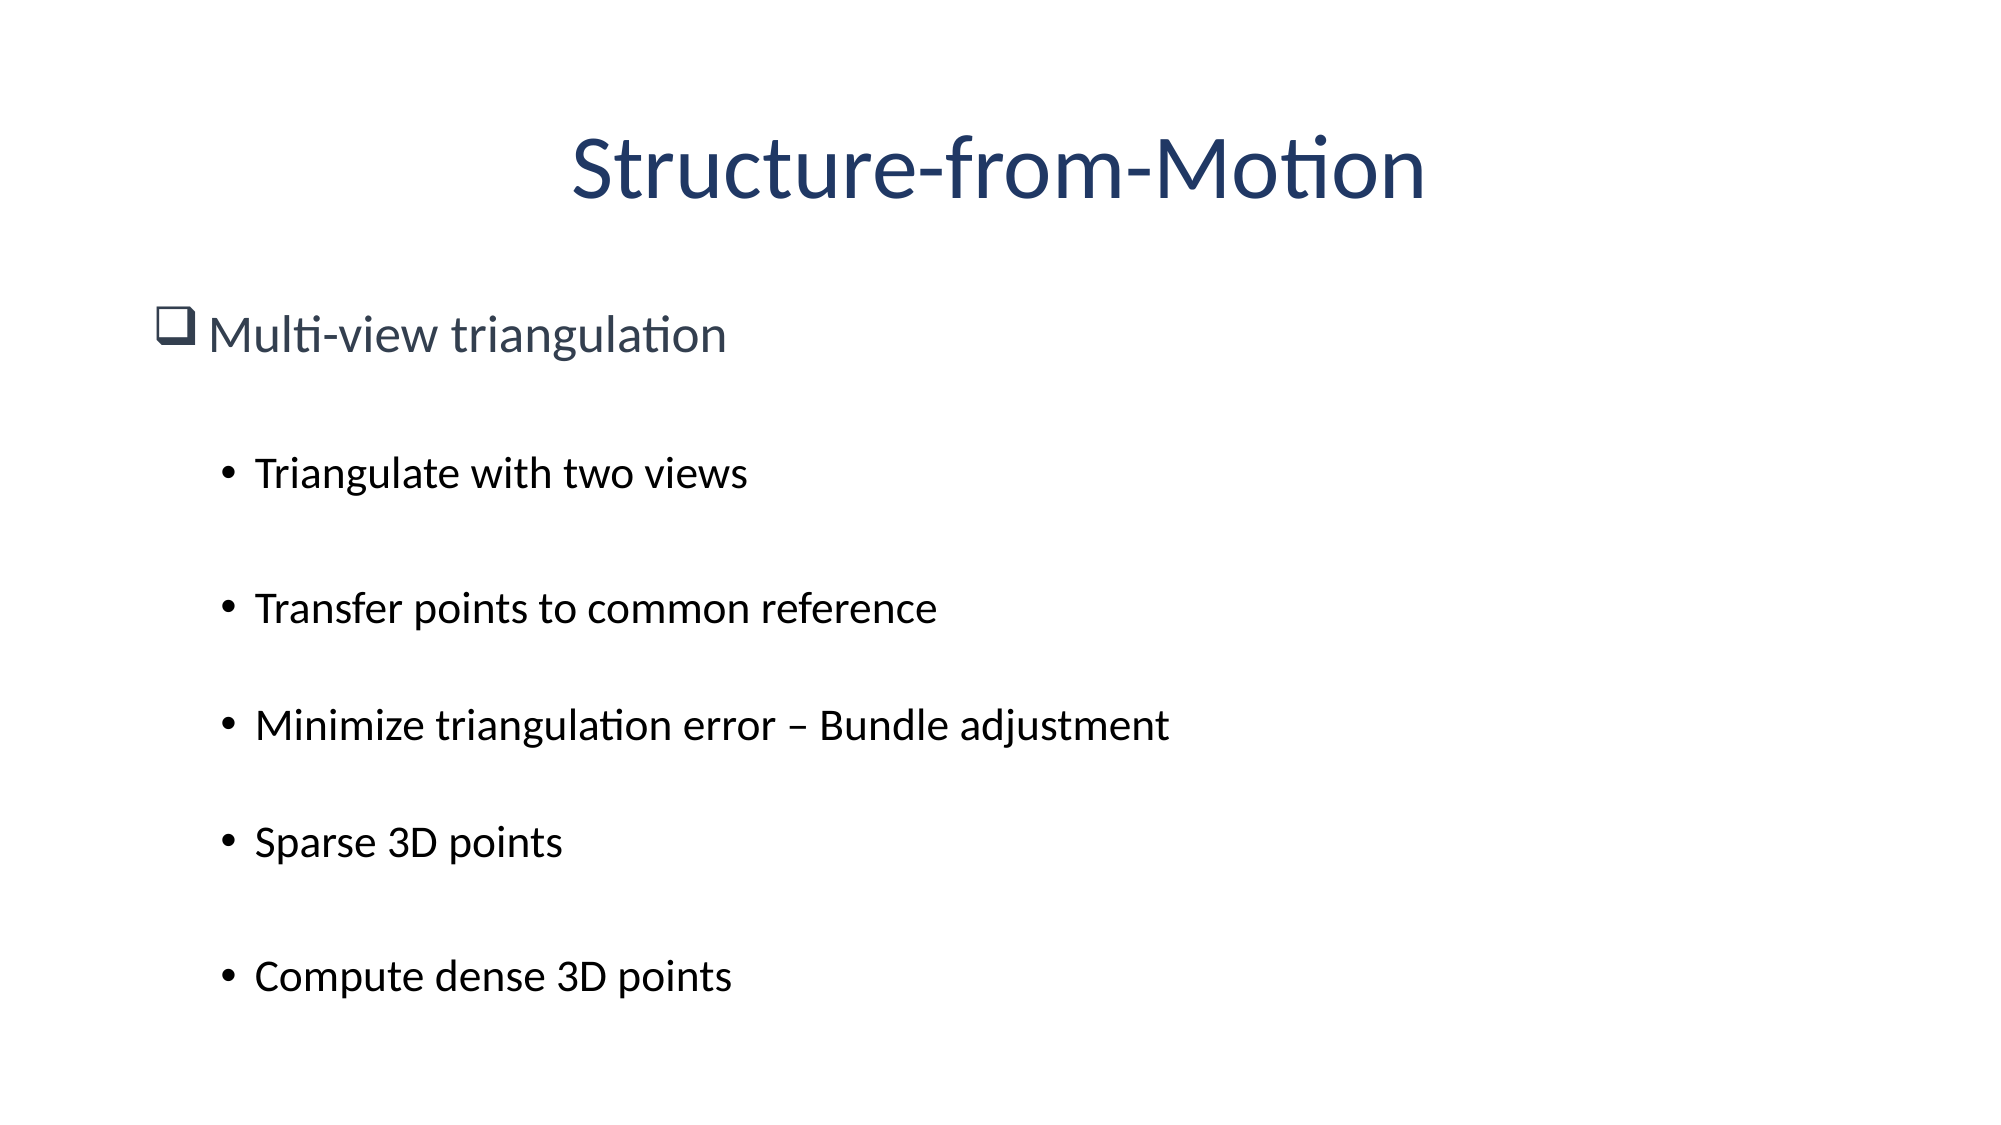

# Structure-from-Motion
 Multi-view triangulation

Triangulate with two views

Transfer points to common reference

Minimize triangulation error – Bundle adjustment

Sparse 3D points

Compute dense 3D points